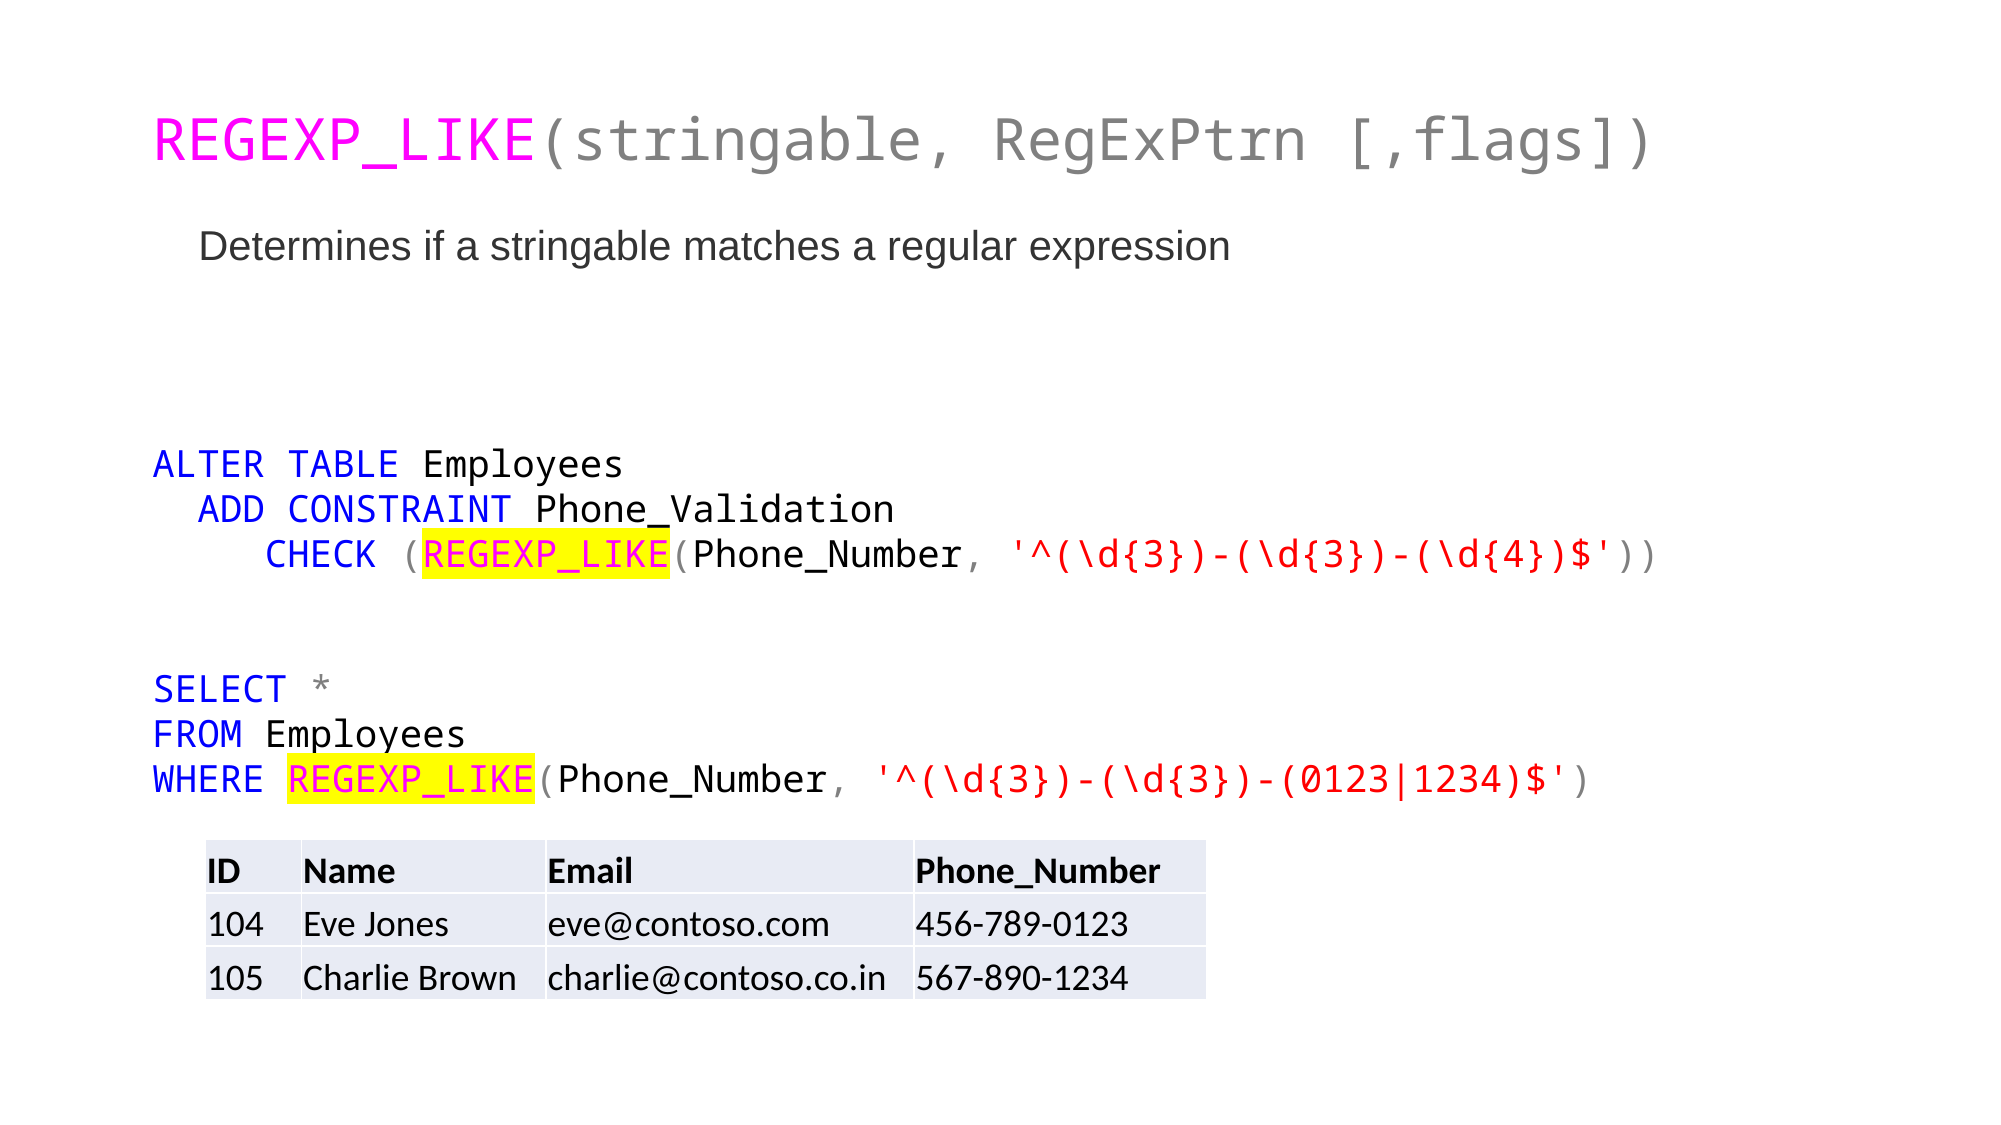

# REGEXP_LIKE(stringable, RegExPtrn [,flags])
Determines if a stringable matches a regular expression
ALTER TABLE Employees
  ADD CONSTRAINT Phone_Validation
     CHECK (REGEXP_LIKE(Phone_Number, '^(\d{3})-(\d{3})-(\d{4})$'))

SELECT *
FROM Employees
WHERE REGEXP_LIKE(Phone_Number, '^(\d{3})-(\d{3})-(0123|1234)$')
| ID | Name | Email | Phone\_Number |
| --- | --- | --- | --- |
| 104 | Eve Jones | eve@contoso.com | 456-789-0123 |
| 105 | Charlie Brown | charlie@contoso.co.in | 567-890-1234 |